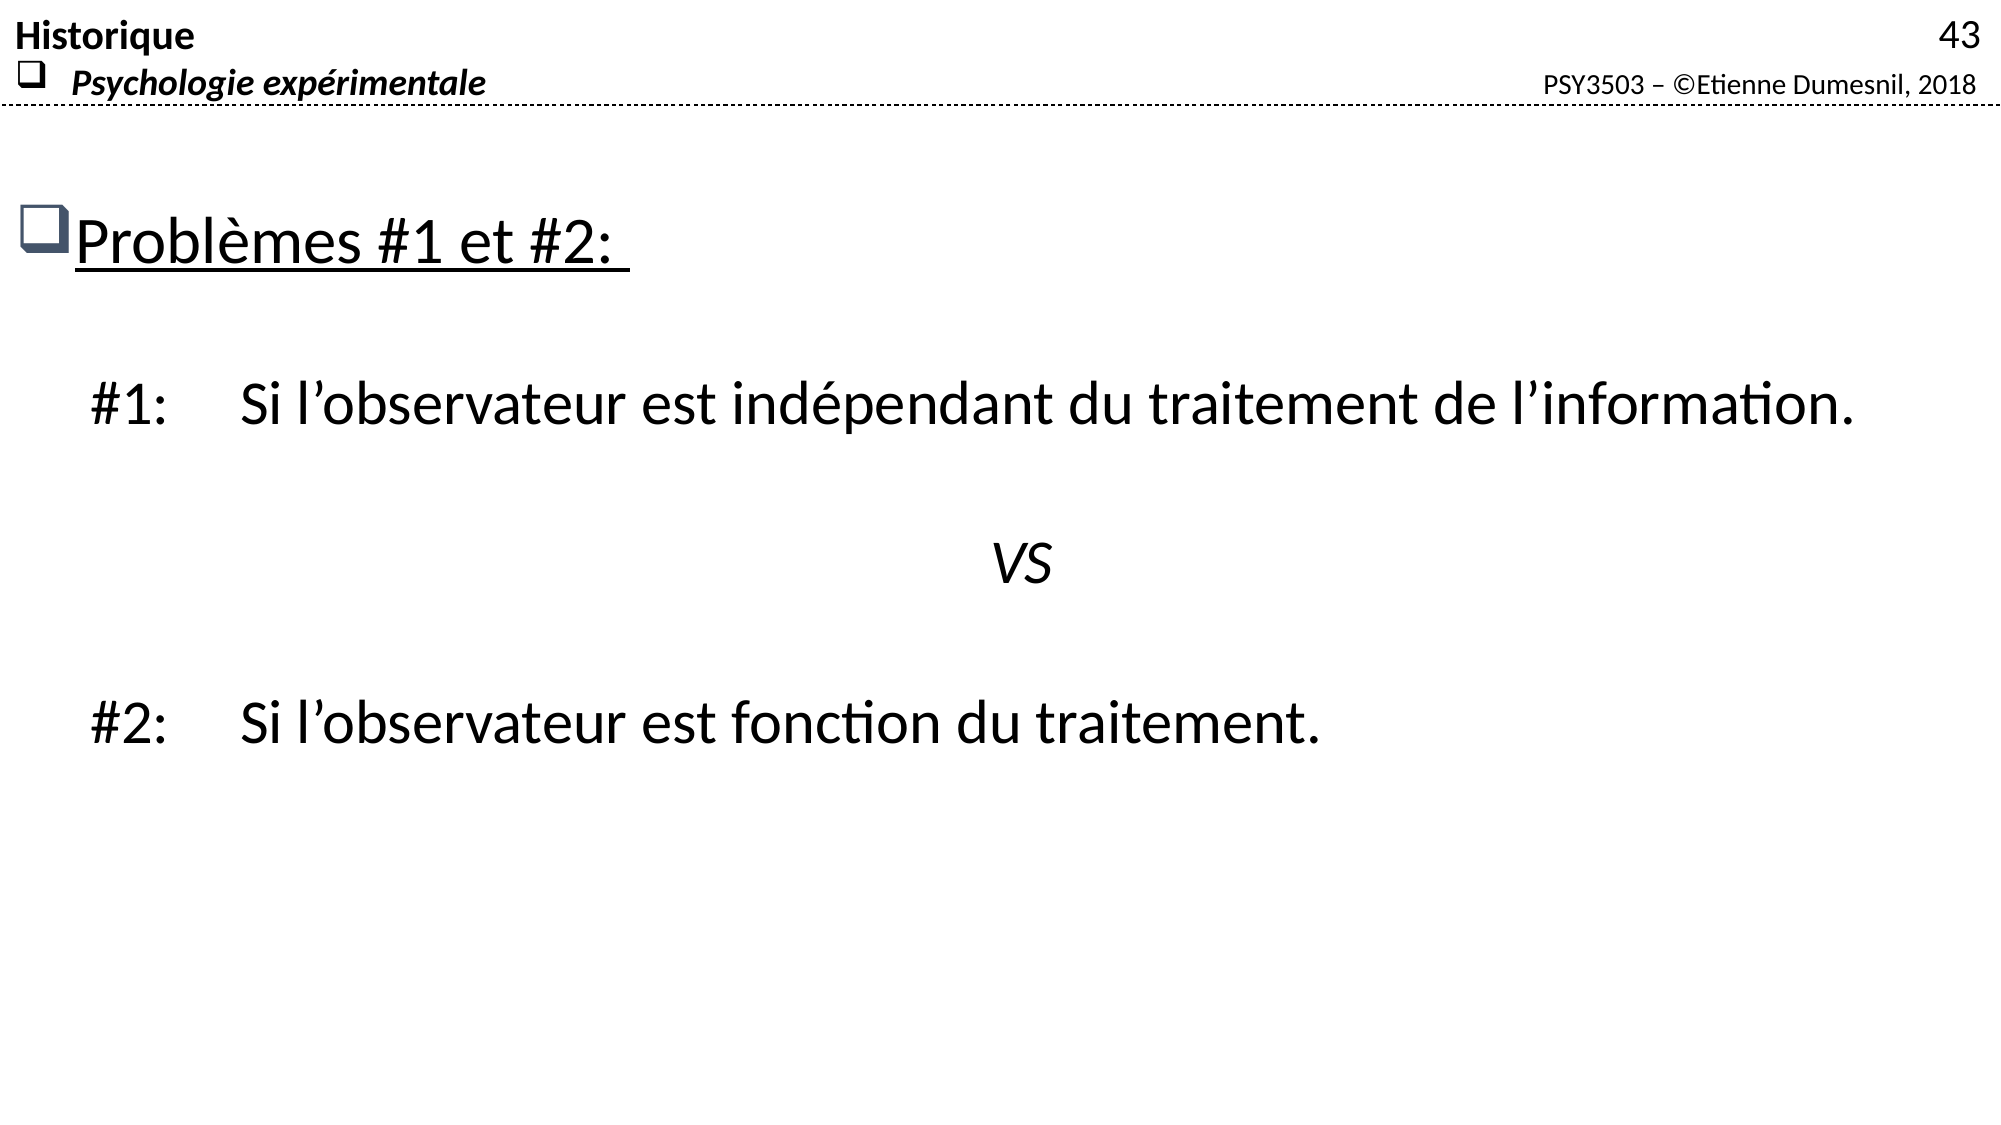

Historique
Psychologie expérimentale

Problèmes #1 et #2:

#1: 	Si l’observateur est indépendant du traitement de l’information.

						VS

#2: 	Si l’observateur est fonction du traitement.